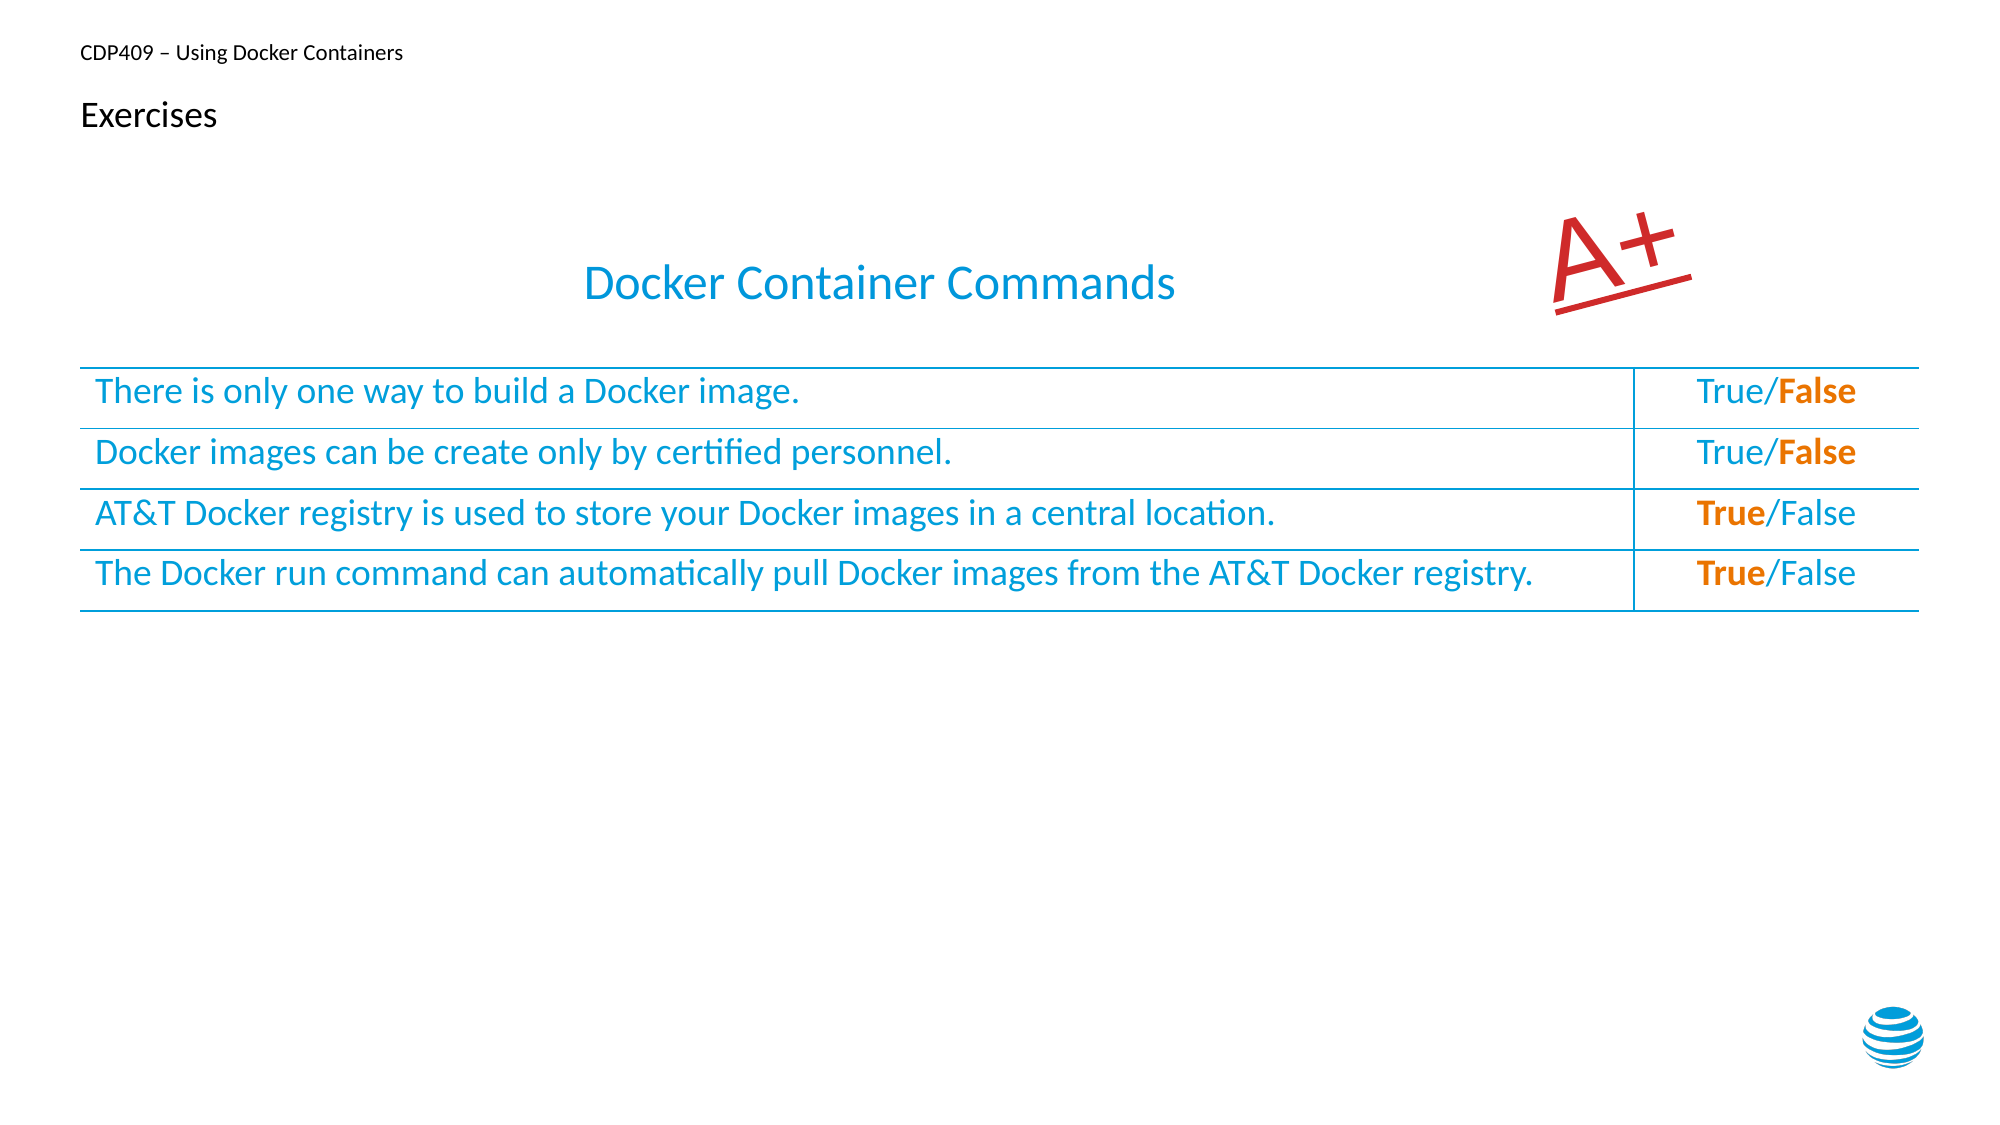

# Exercises
A+
Docker Container Commands

| There is only one way to build a Docker image. | True/False |
| --- | --- |
| Docker images can be create only by certified personnel. | True/False |
| AT&T Docker registry is used to store your Docker images in a central location. | True/False |
| The Docker run command can automatically pull Docker images from the AT&T Docker registry. | True/False |